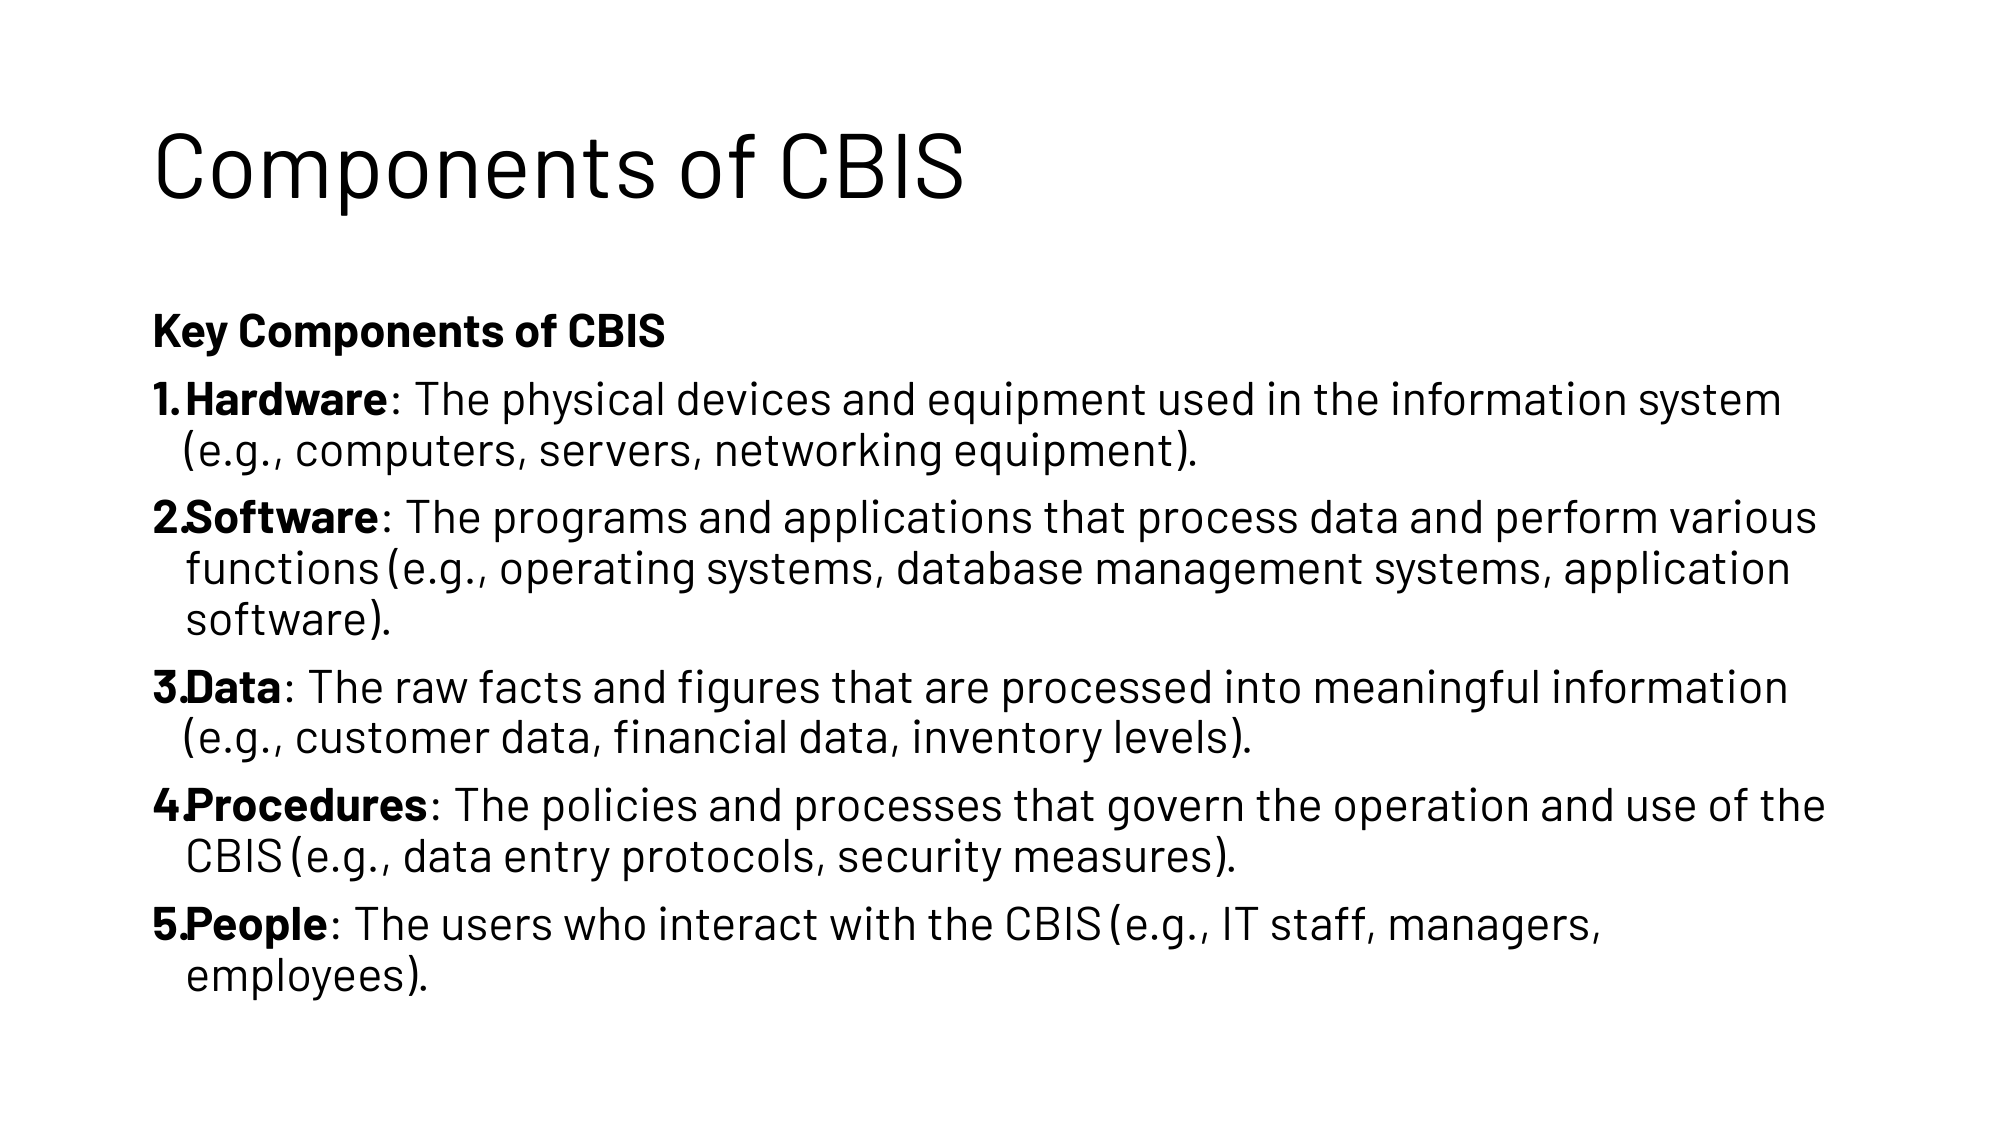

# Components of CBIS
Key Components of CBIS
Hardware: The physical devices and equipment used in the information system (e.g., computers, servers, networking equipment).
Software: The programs and applications that process data and perform various functions (e.g., operating systems, database management systems, application software).
Data: The raw facts and figures that are processed into meaningful information (e.g., customer data, financial data, inventory levels).
Procedures: The policies and processes that govern the operation and use of the CBIS (e.g., data entry protocols, security measures).
People: The users who interact with the CBIS (e.g., IT staff, managers, employees).